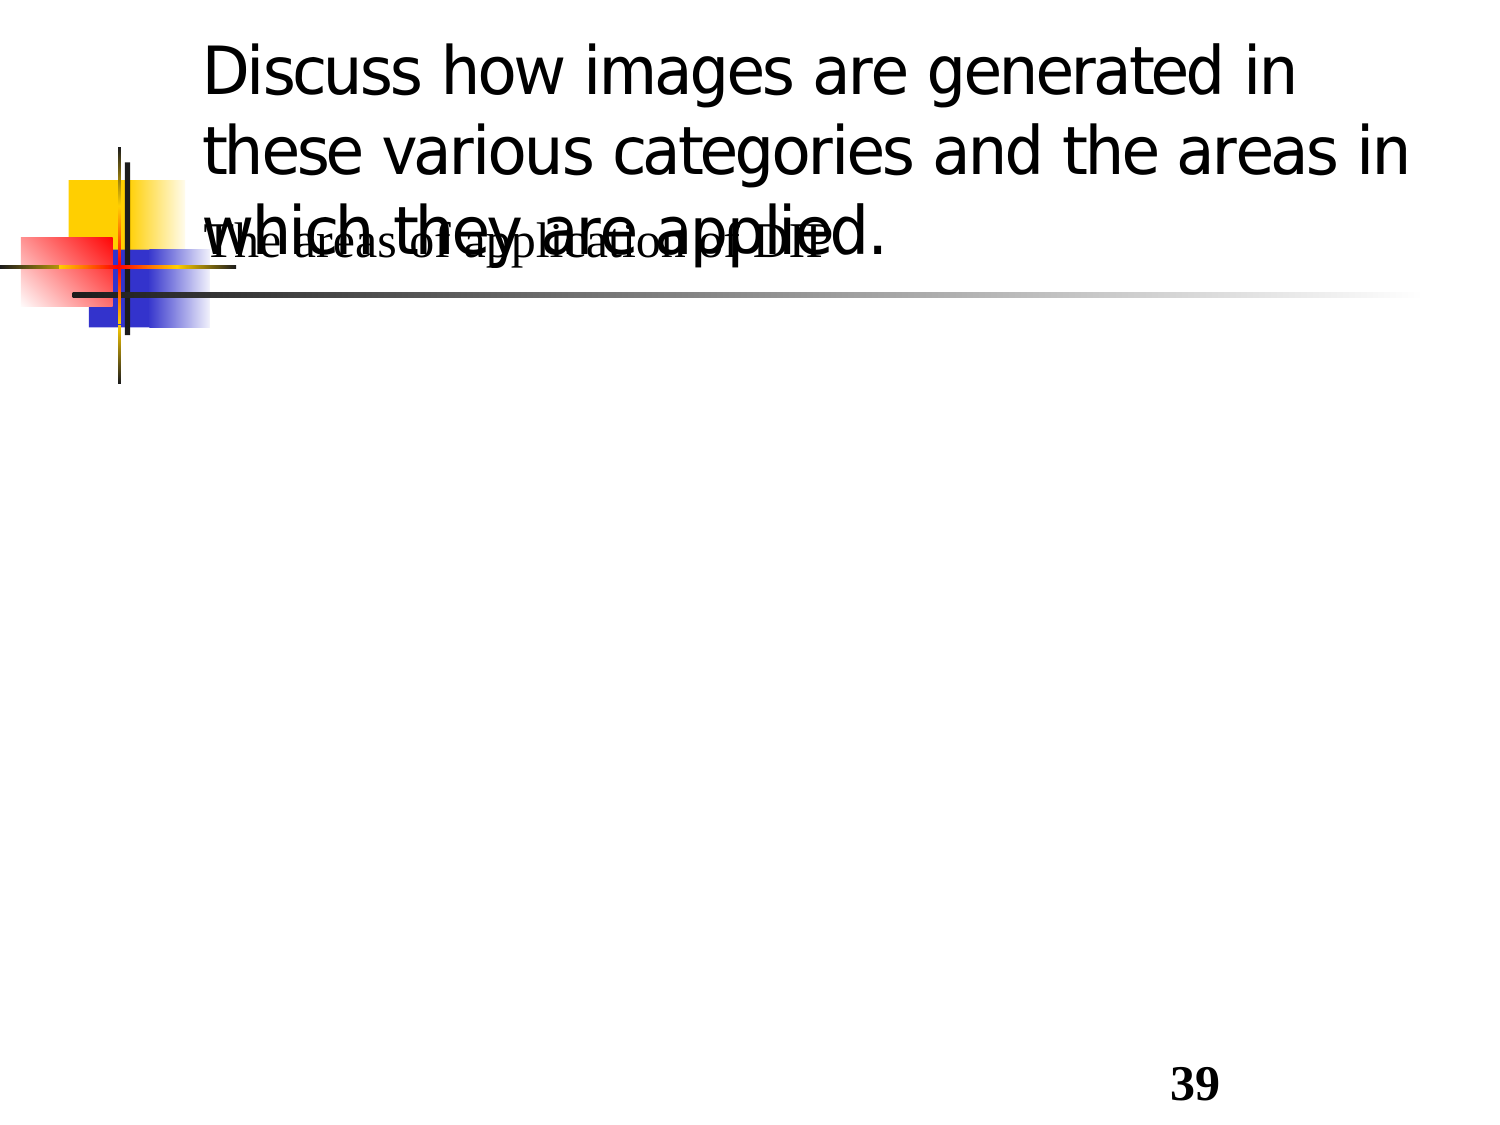

The areas of application of DIP
The principle energy source for images in use today is
Electromagnetic (EM) energy spectrum

Discuss how images are generated in these various categories and the areas in which they are applied.
39